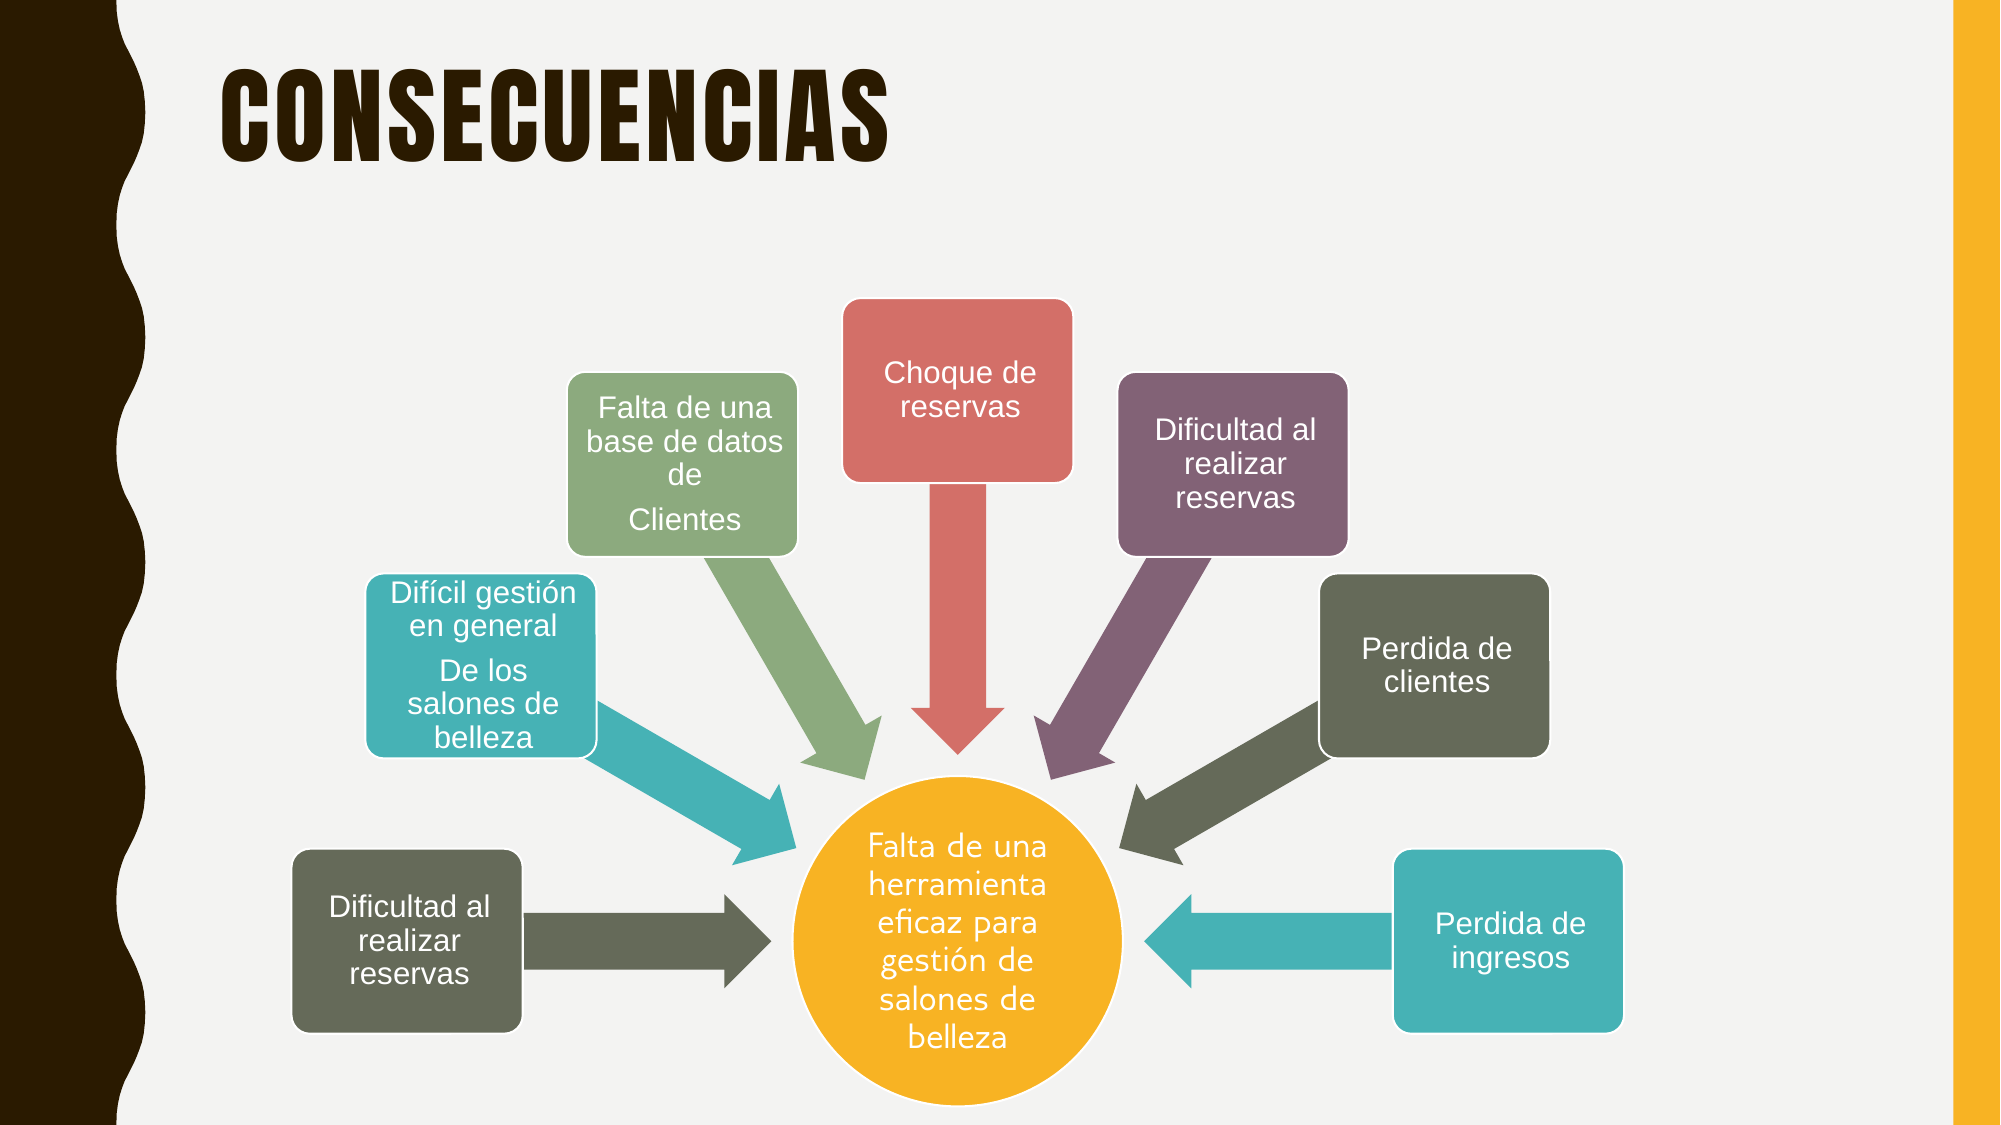

Consecuencias
Falta de una herramienta eficaz para gestión de salones de belleza
Dificultad al realizar reservas
Difícil gestión en general
De los salones de belleza
Falta de una base de datos de
Clientes
Choque de reservas
Dificultad al realizar reservas
Perdida de clientes
Perdida de ingresos